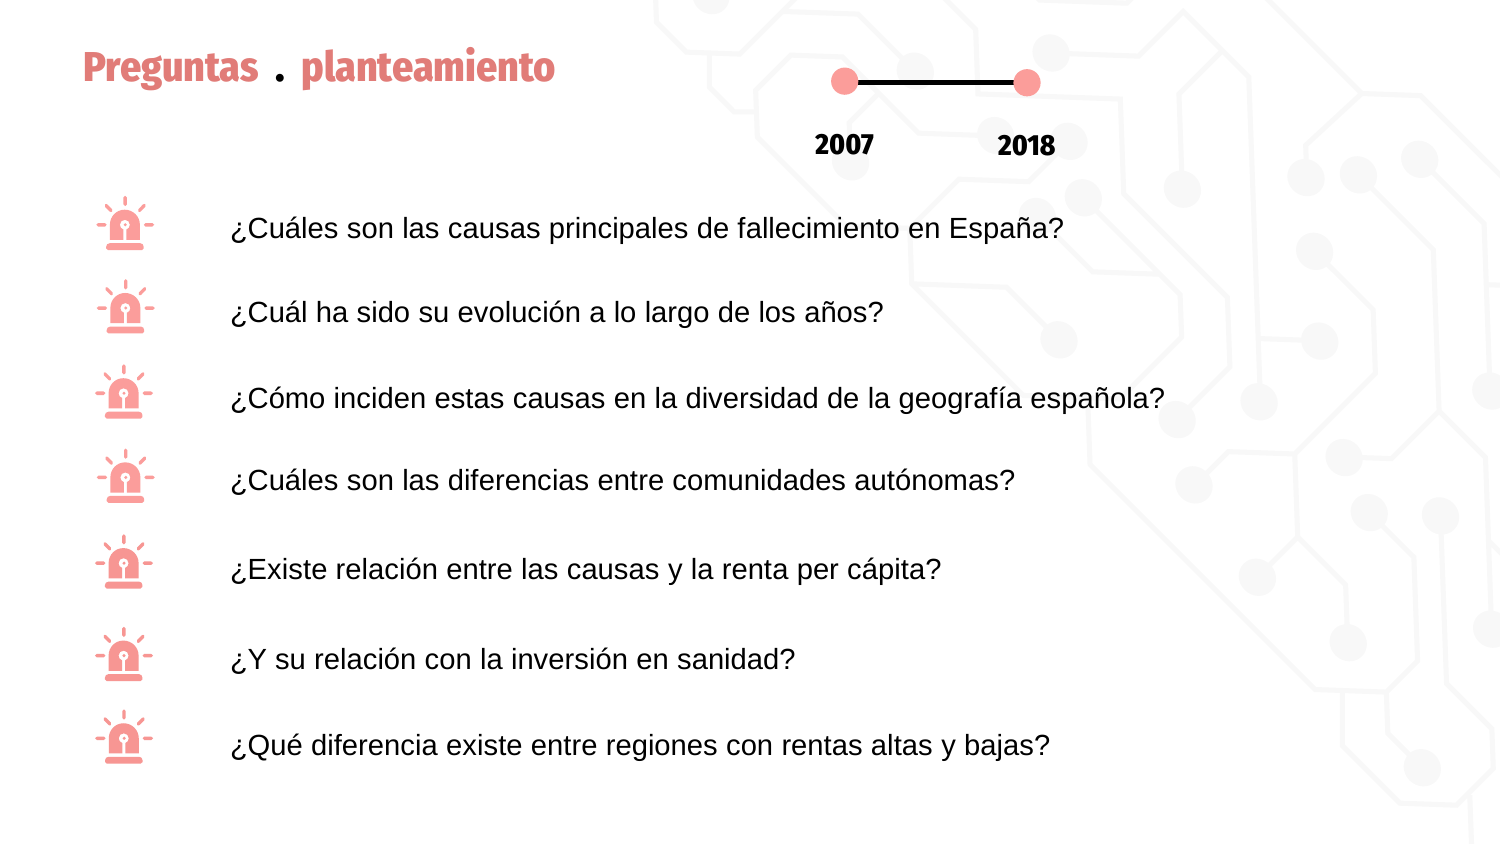

# Preguntas  .  planteamiento

2007
2018

¿Cuáles son las causas principales de fallecimiento en España?

¿Cuál ha sido su evolución a lo largo de los años?

¿Cómo inciden estas causas en la diversidad de la geografía española?

¿Cuáles son las diferencias entre comunidades autónomas?

¿Existe relación entre las causas y la renta per cápita?

¿Y su relación con la inversión en sanidad?

¿Qué diferencia existe entre regiones con rentas altas y bajas?